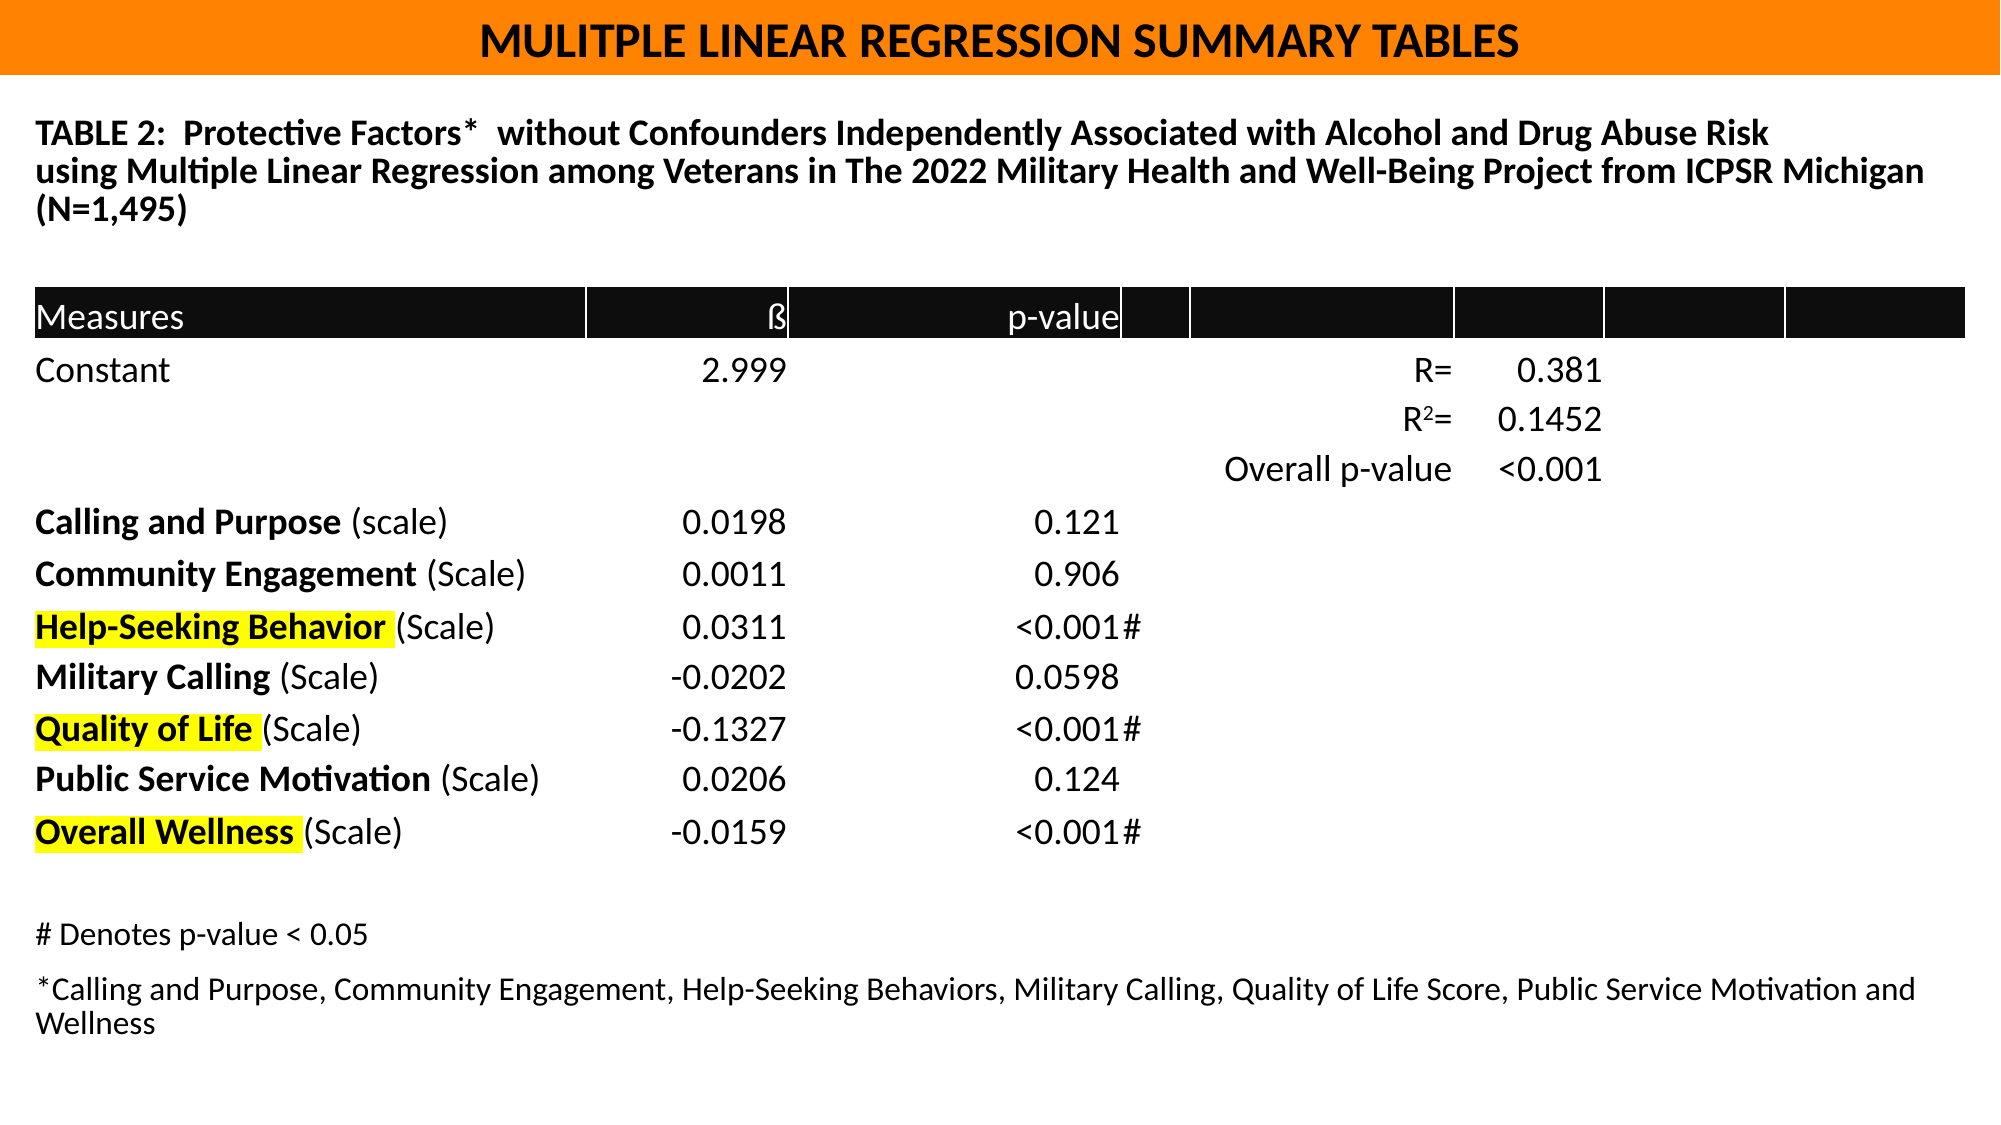

MULITPLE LINEAR REGRESSION SUMMARY TABLES
| TABLE 2:  Protective Factors\* without Confounders Independently Associated with Alcohol and Drug Abuse Risk using Multiple Linear Regression among Veterans in The 2022 Military Health and Well-Being Project from ICPSR Michigan (N=1,495) |  |  |  |  |  |  |  |
| --- | --- | --- | --- | --- | --- | --- | --- |
| Measures | ß | p-value |  |  |  |  |  |
| Constant | 2.999 |  |  | R= | 0.381 |  |  |
|  |  |  |  | R2= | 0.1452 |  |  |
|  |  |  |  | Overall p-value | <0.001 |  |  |
| Calling and Purpose (scale) | 0.0198 | 0.121 |  |  |  |  |  |
| Community Engagement (Scale) | 0.0011 | 0.906 |  |  |  |  |  |
| Help-Seeking Behavior (Scale) | 0.0311 | <0.001 | # |  |  |  |  |
| Military Calling (Scale) | -0.0202 | 0.0598 |  |  |  |  |  |
| Quality of Life (Scale) | -0.1327 | <0.001 | # |  |  |  |  |
| Public Service Motivation (Scale) | 0.0206 | 0.124 |  |  |  |  |  |
| Overall Wellness (Scale) | -0.0159 | <0.001 | # |  |  |  |  |
|  |  |  |  |  |  |  |  |
| # Denotes p-value < 0.05 |  |  |  |  |  |  |  |
| \*Calling and Purpose, Community Engagement, Help-Seeking Behaviors, Military Calling, Quality of Life Score, Public Service Motivation and Wellness |  |  |  |  |  |  |  |